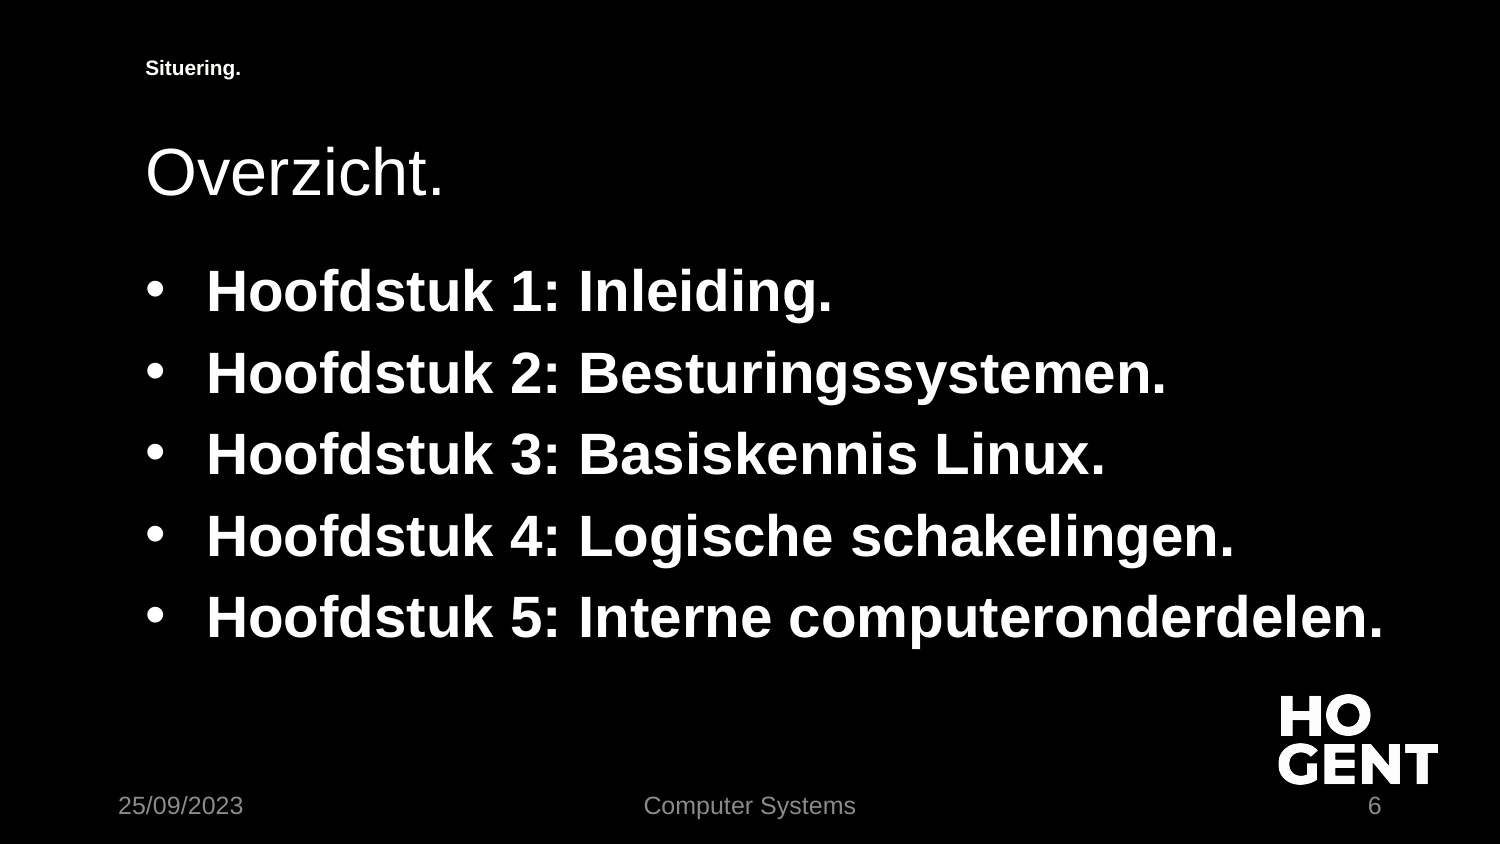

Situering.
# Overzicht.
Hoofdstuk 1: Inleiding.​
Hoofdstuk 2: Besturingssystemen. ​
Hoofdstuk 3: Basiskennis Linux.​
Hoofdstuk 4: Logische schakelingen.​
Hoofdstuk 5: Interne computeronderdelen.
25/09/2023
Computer Systems
6